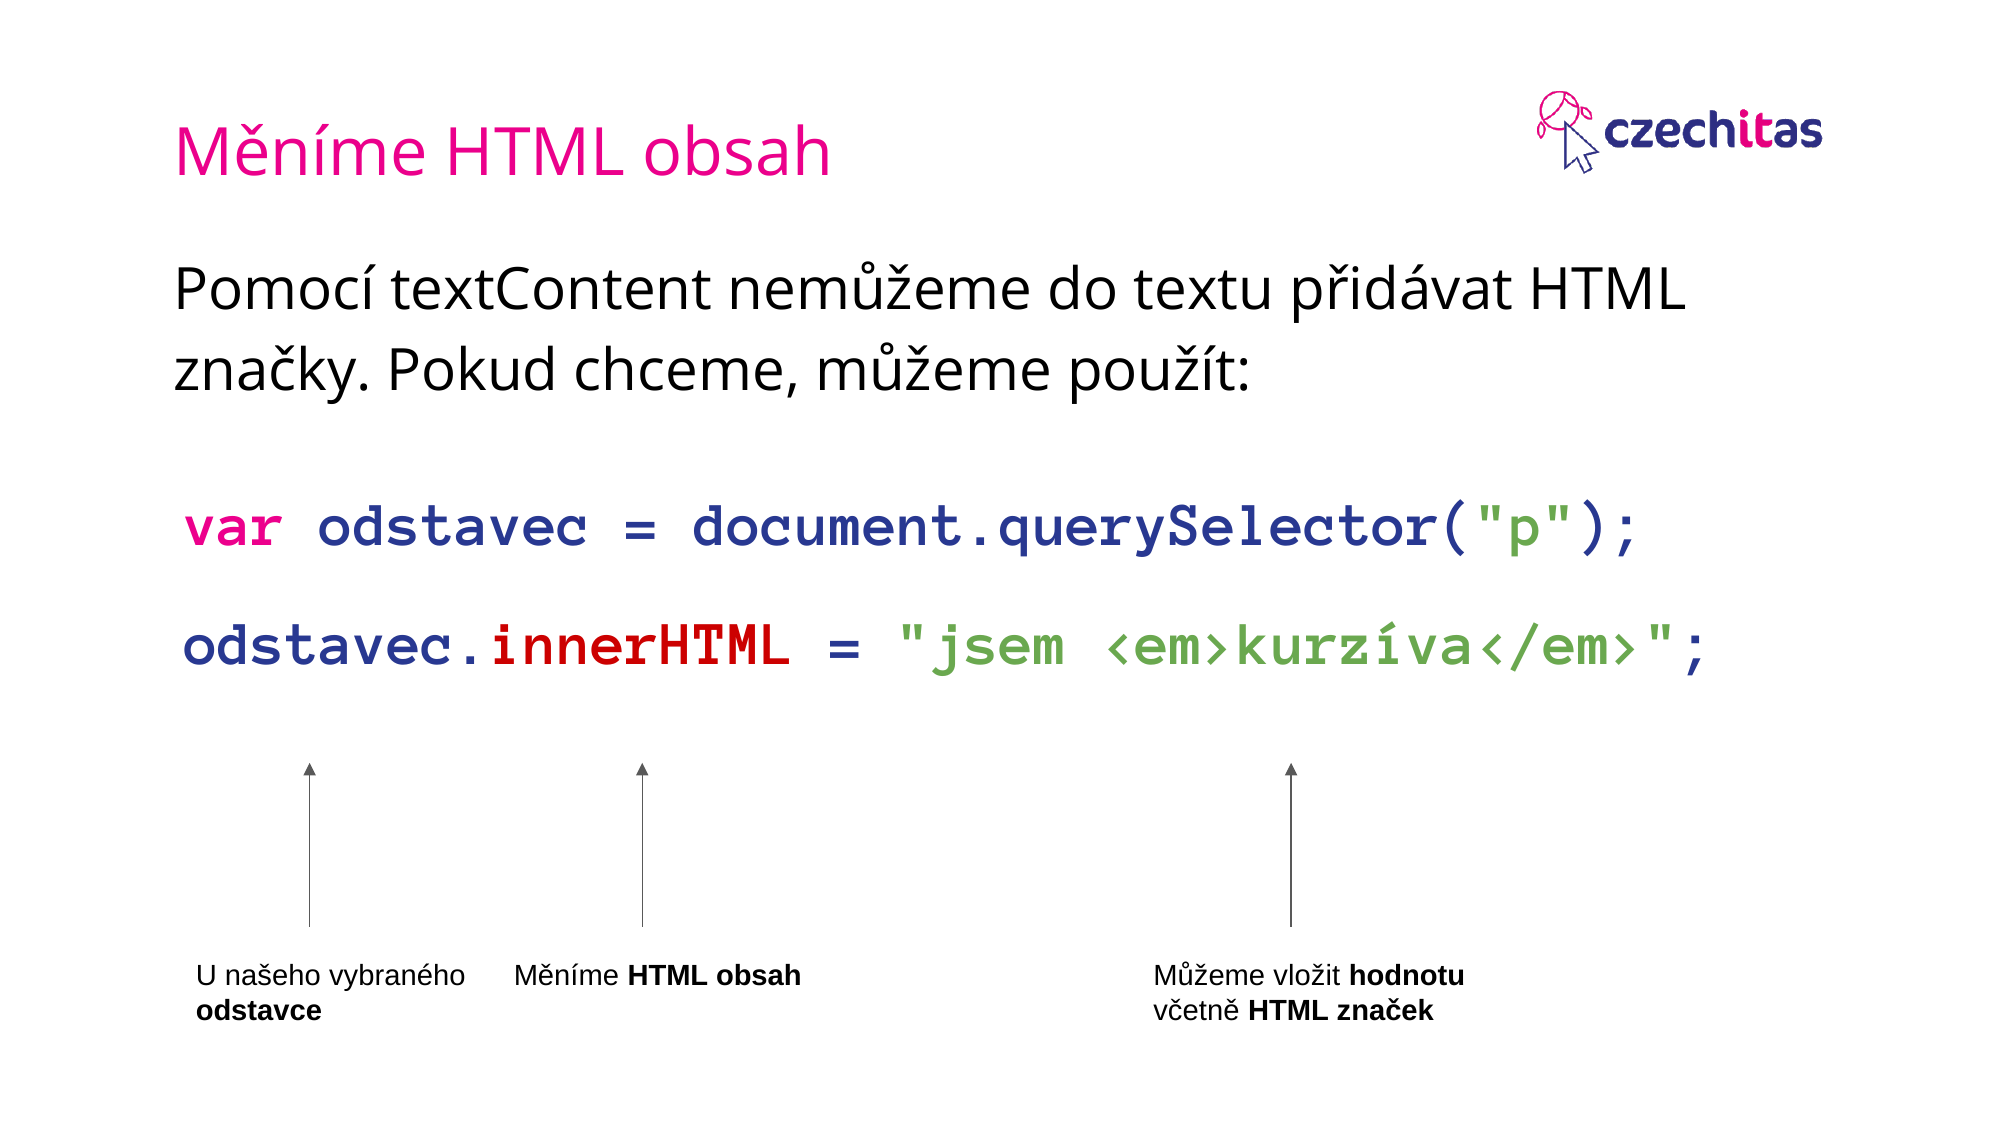

Měníme HTML obsah
Pomocí textContent nemůžeme do textu přidávat HTML značky. Pokud chceme, můžeme použít:
var odstavec = document.querySelector("p");
odstavec.innerHTML = "jsem <em>kurzíva</em>";

U našeho vybraného
odstavce
Měníme HTML obsah
Můžeme vložit hodnotu včetně HTML značek